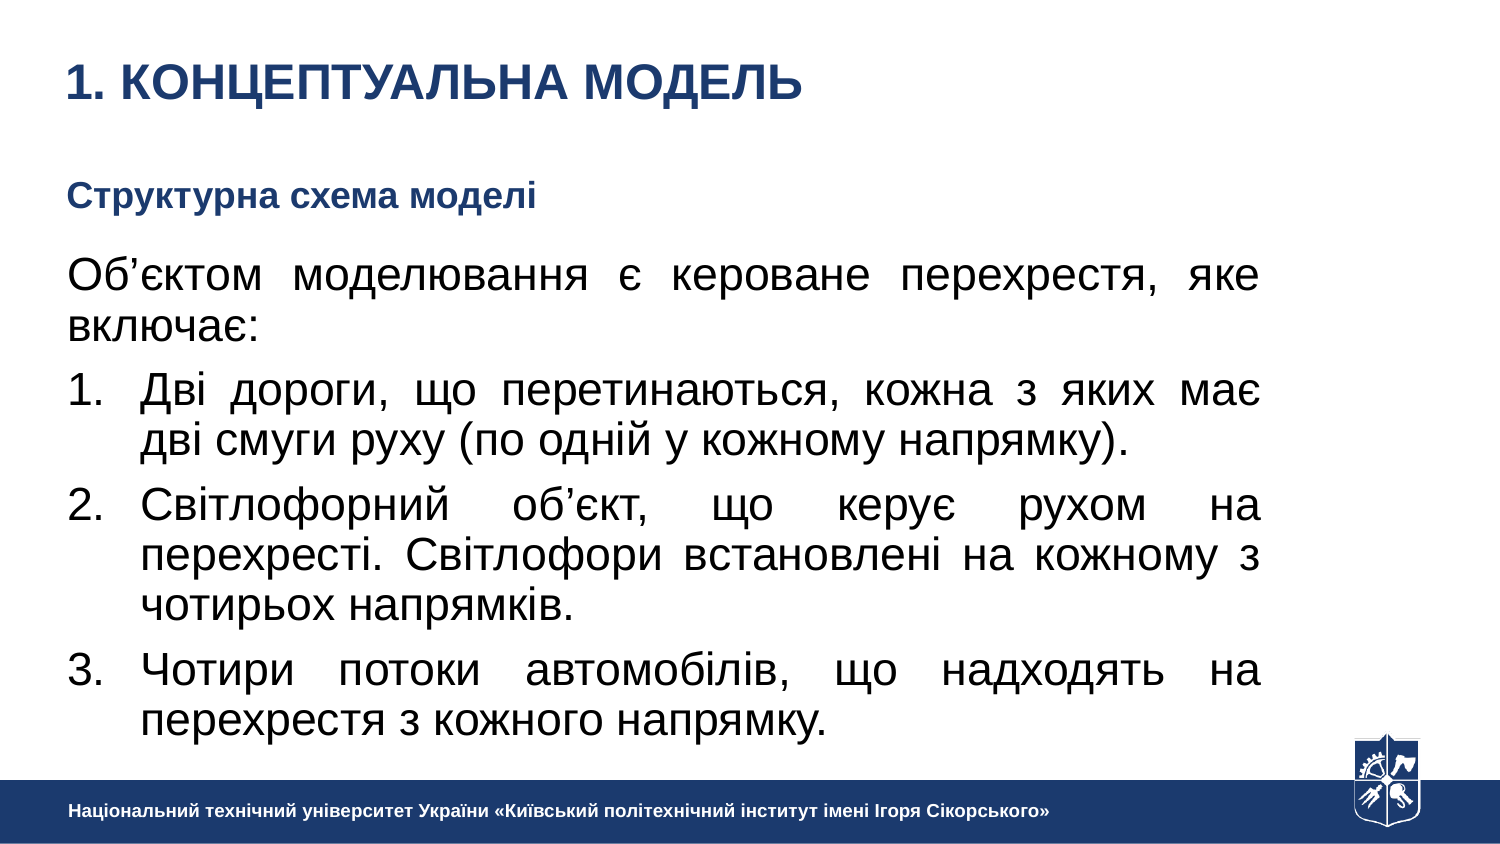

1. Концептуальна модель
Структурна схема моделі
Об’єктом моделювання є кероване перехрестя, яке включає:
Дві дороги, що перетинаються, кожна з яких має дві смуги руху (по одній у кожному напрямку).
Світлофорний об’єкт, що керує рухом на перехресті. Світлофори встановлені на кожному з чотирьох напрямків.
Чотири потоки автомобілів, що надходять на перехрестя з кожного напрямку.